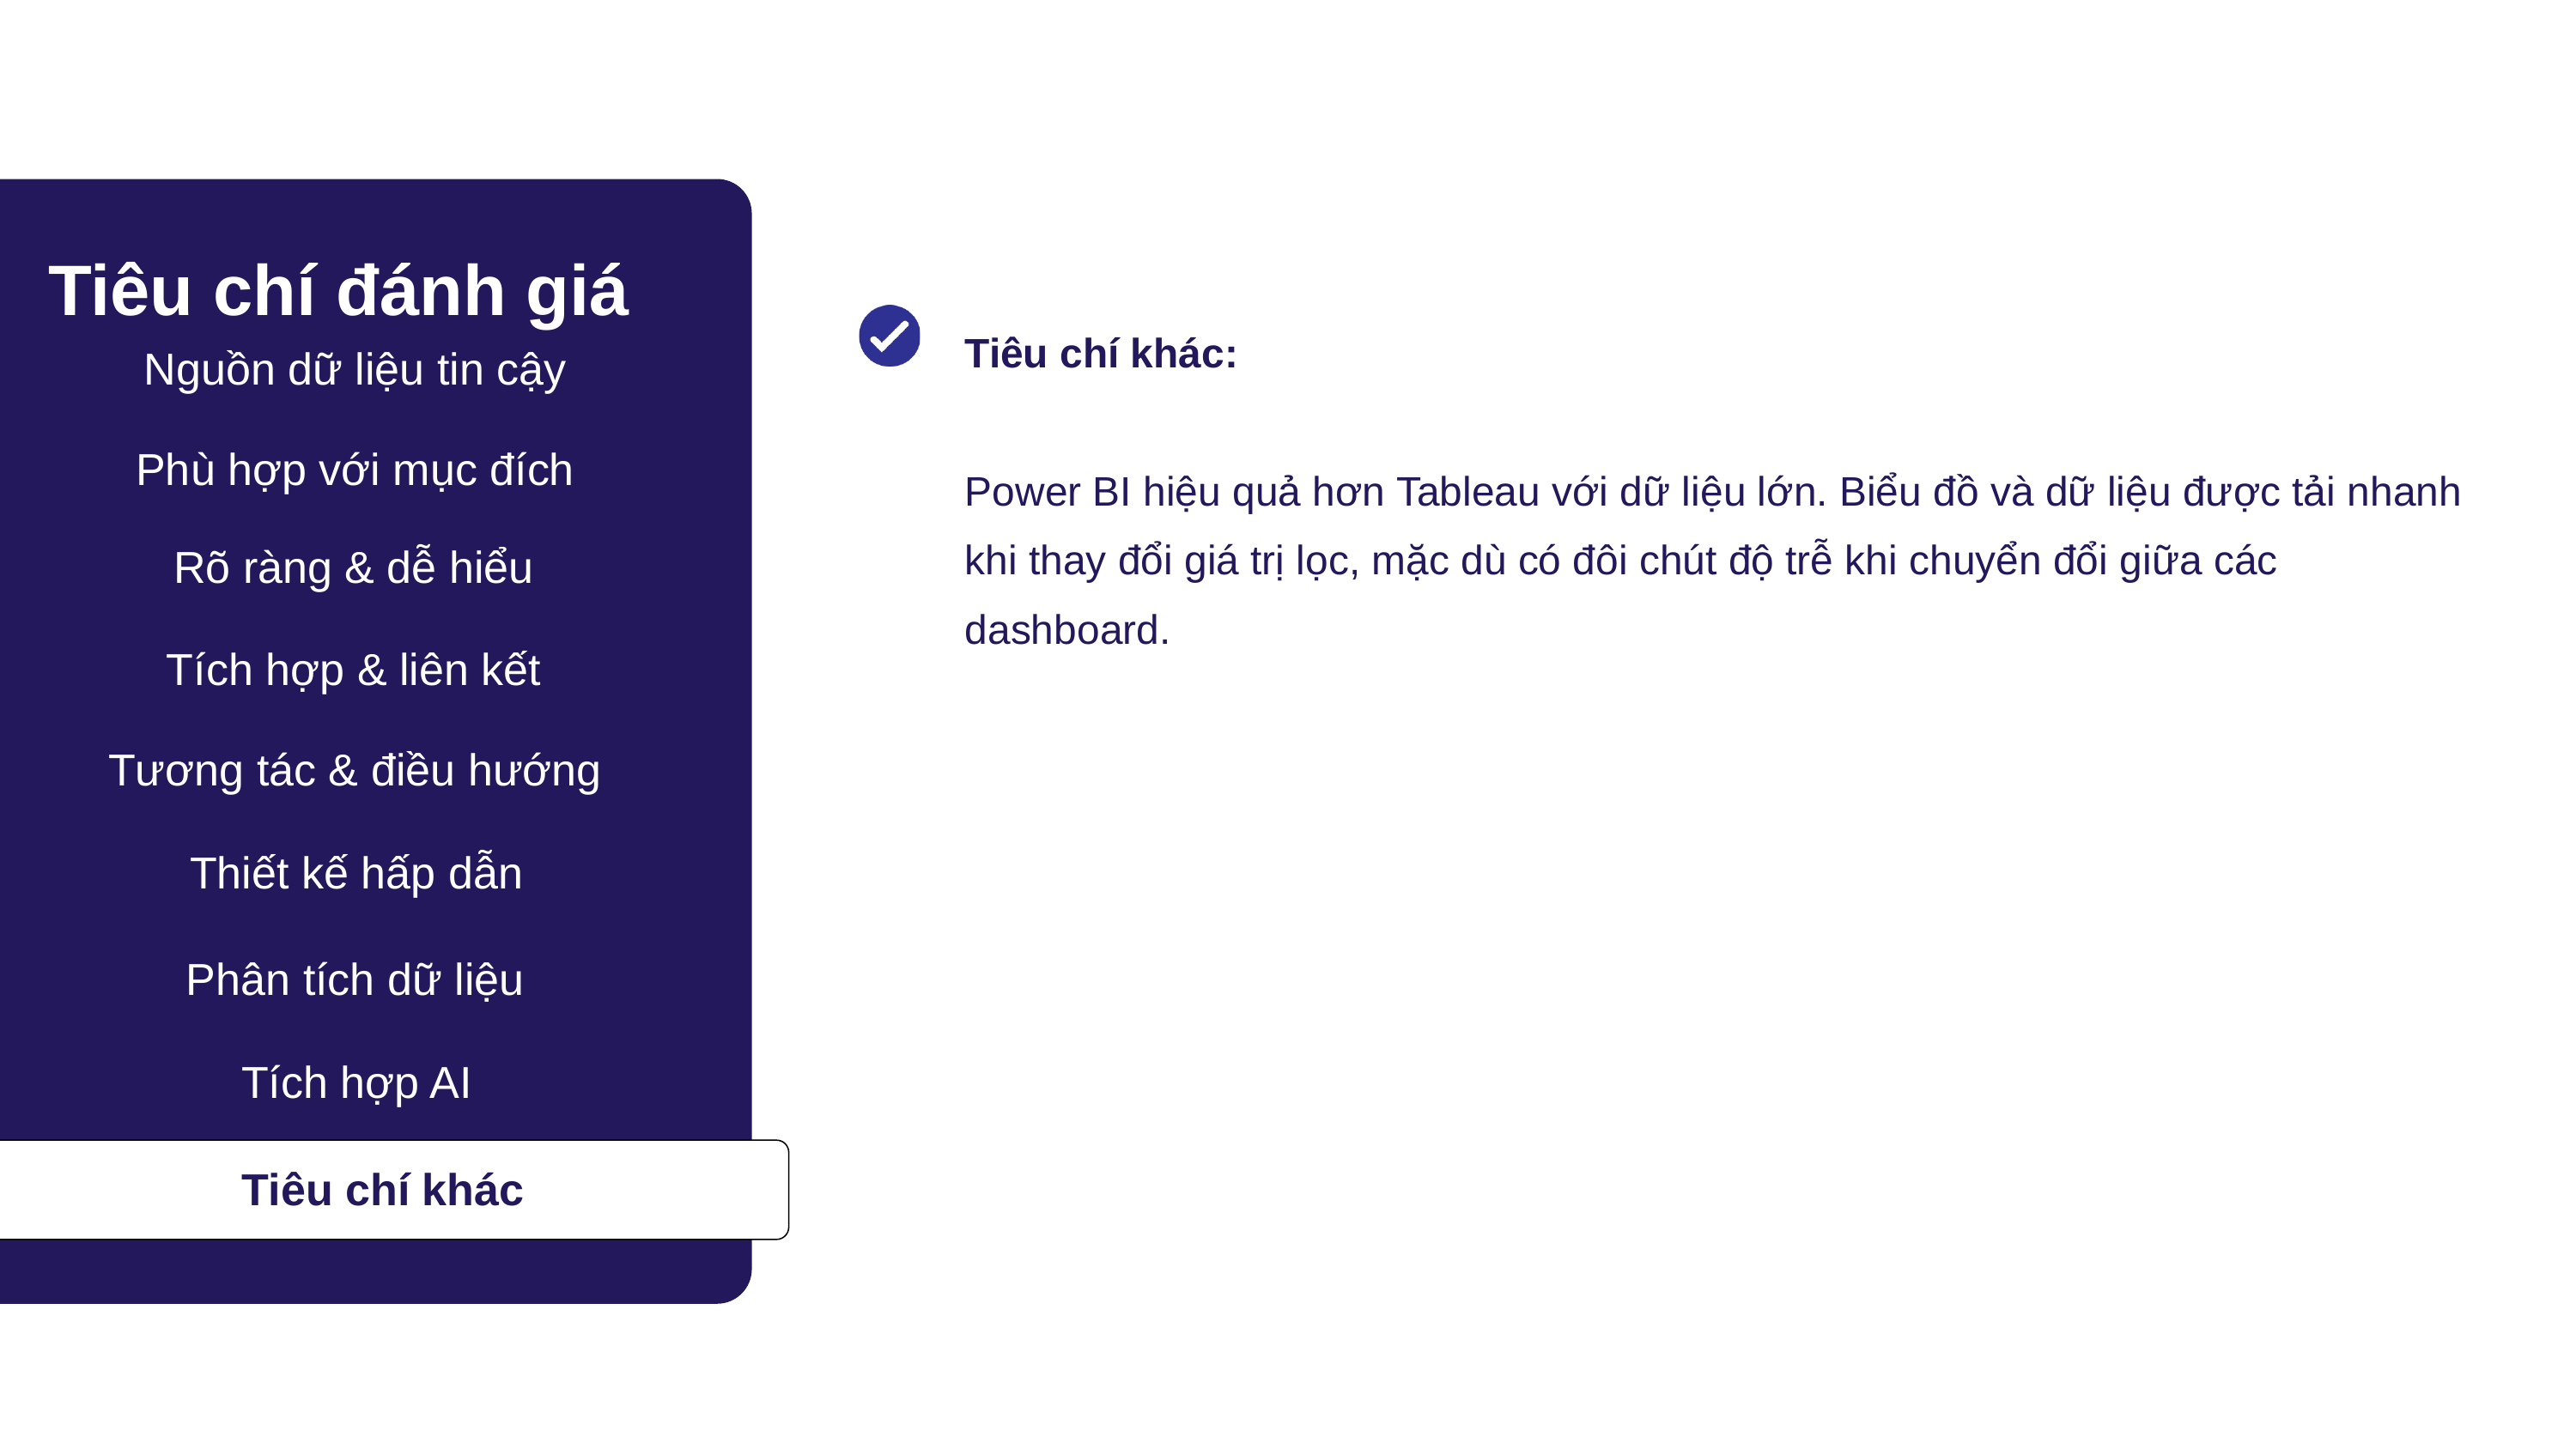

a
Tiêu chí đánh giá

Nguồn dữ liệu tin cậy

Tiêu chí khác:

Power BI hiệu quả hơn Tableau với dữ liệu lớn. Biểu đồ và dữ liệu được tải nhanh khi thay đổi giá trị lọc, mặc dù có đôi chút độ trễ khi chuyển đổi giữa các dashboard.

Phù hợp với mục đích

Rõ ràng & dễ hiểu

Tích hợp & liên kết

Tương tác & điều hướng

Thiết kế hấp dẫn

Phân tích dữ liệu

Tích hợp AI

Tiêu chí khác